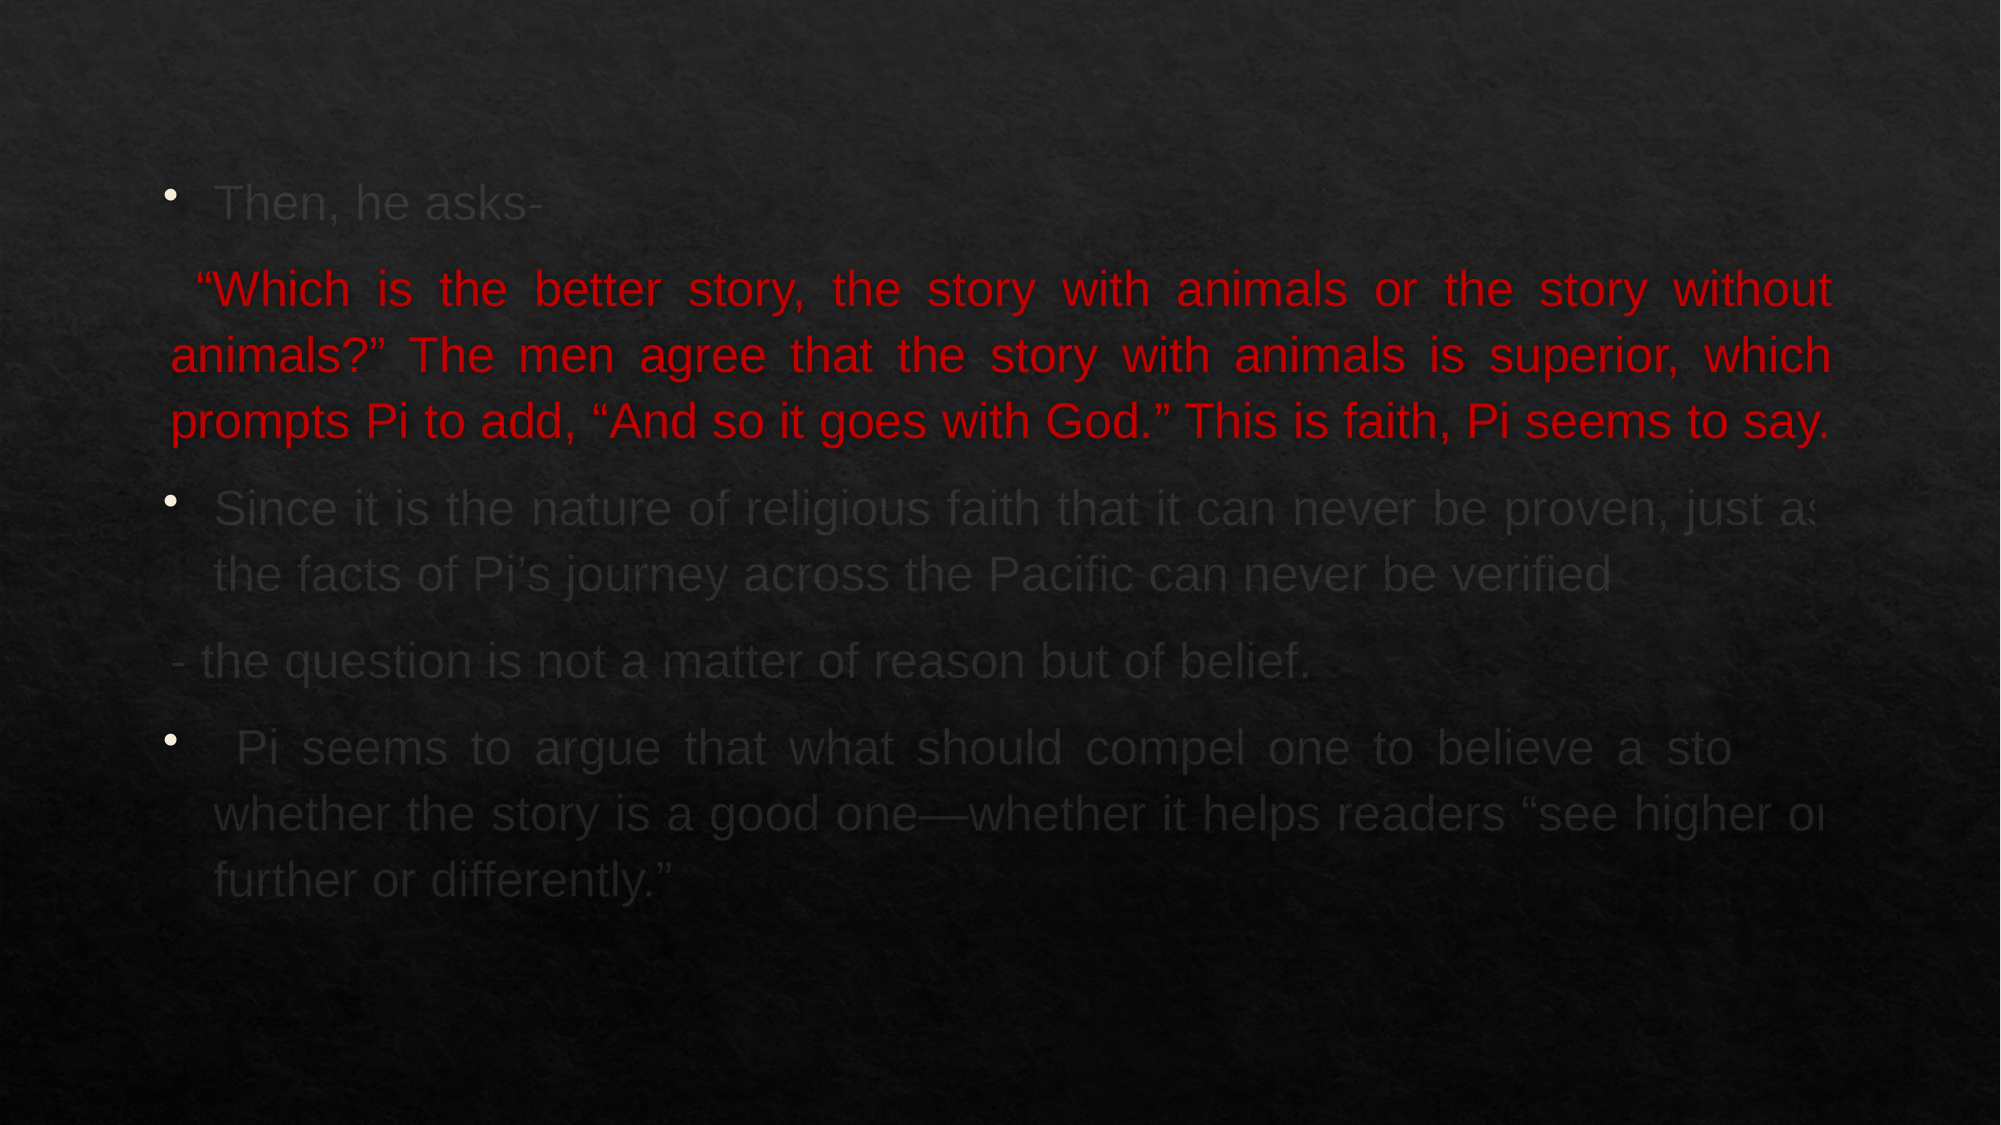

Then, he asks-
 “Which is the better story, the story with animals or the story without animals?” The men agree that the story with animals is superior, which prompts Pi to add, “And so it goes with God.” This is faith, Pi seems to say.
Since it is the nature of religious faith that it can never be proven, just as the facts of Pi’s journey across the Pacific can never be verified
- the question is not a matter of reason but of belief.
 Pi seems to argue that what should compel one to believe a story is whether the story is a good one—whether it helps readers “see higher or further or differently.”